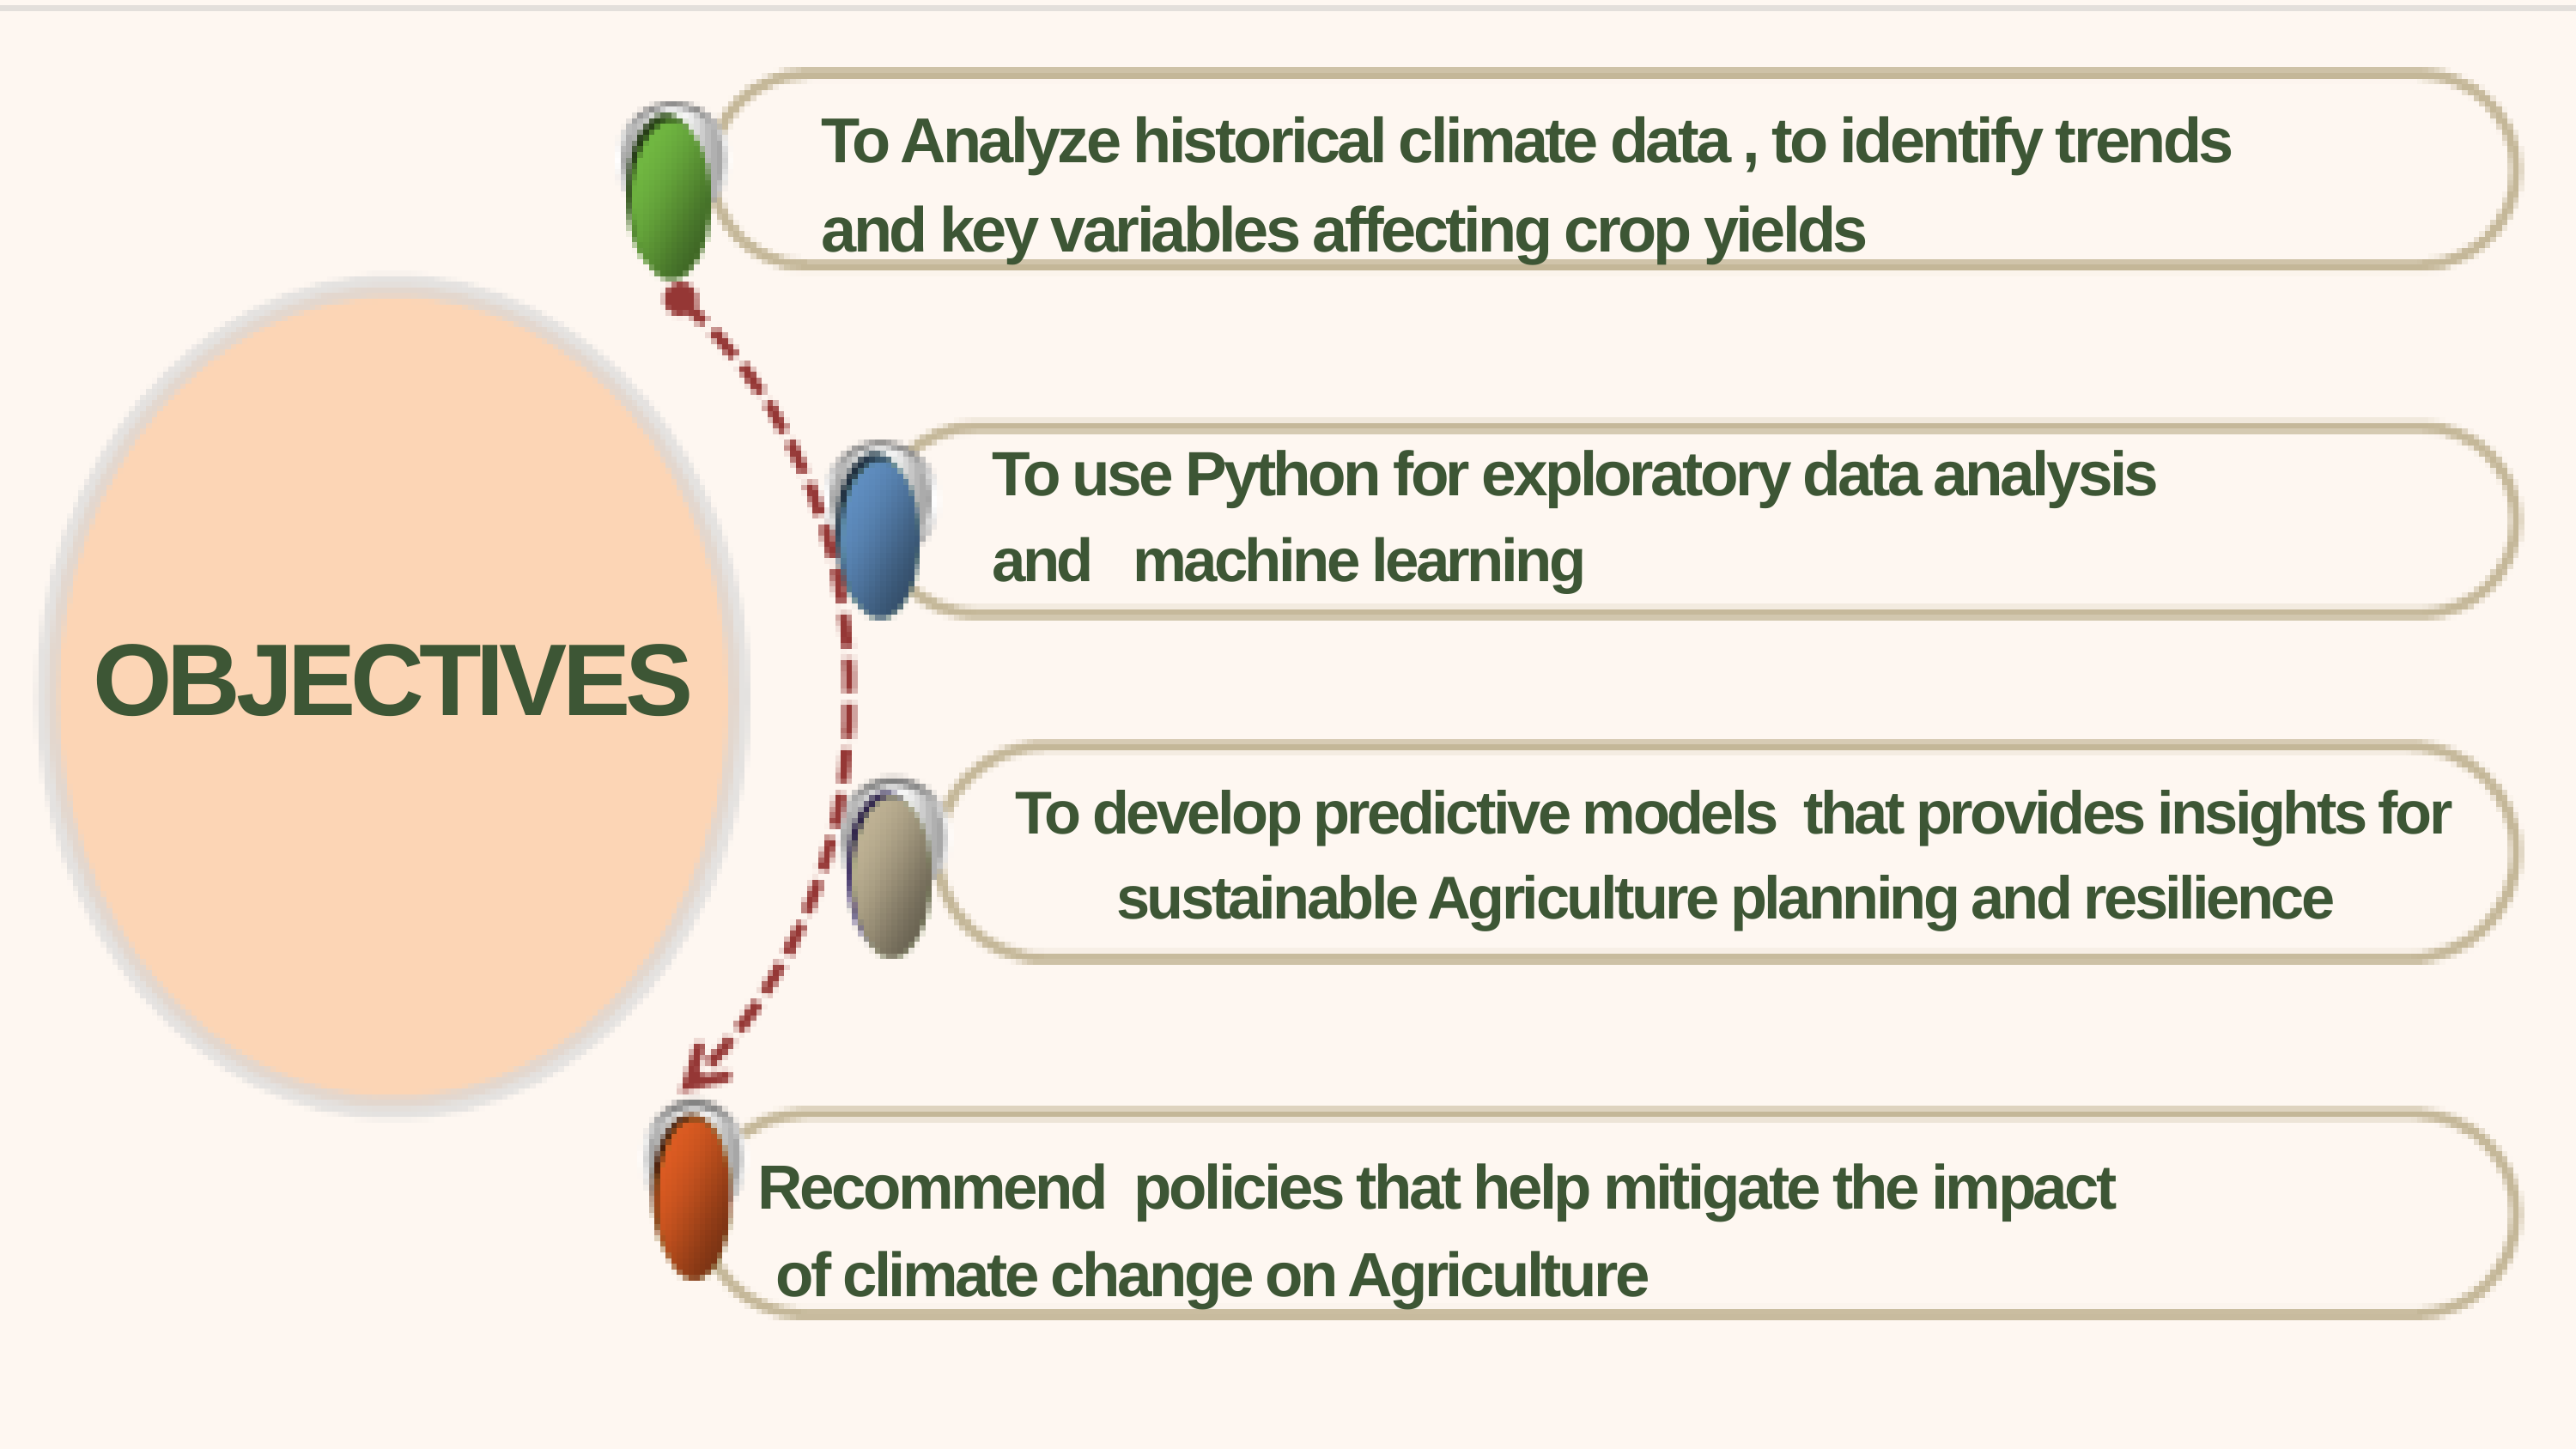

To Analyze historical climate data , to identify trends
and key variables affecting crop yields

To use Python for exploratory data analysis
and   machine learning
OBJECTIVES
To develop predictive models  that provides insights for sustainable Agriculture planning and resilience
Recommend  policies that help mitigate the impact
 of climate change on Agriculture